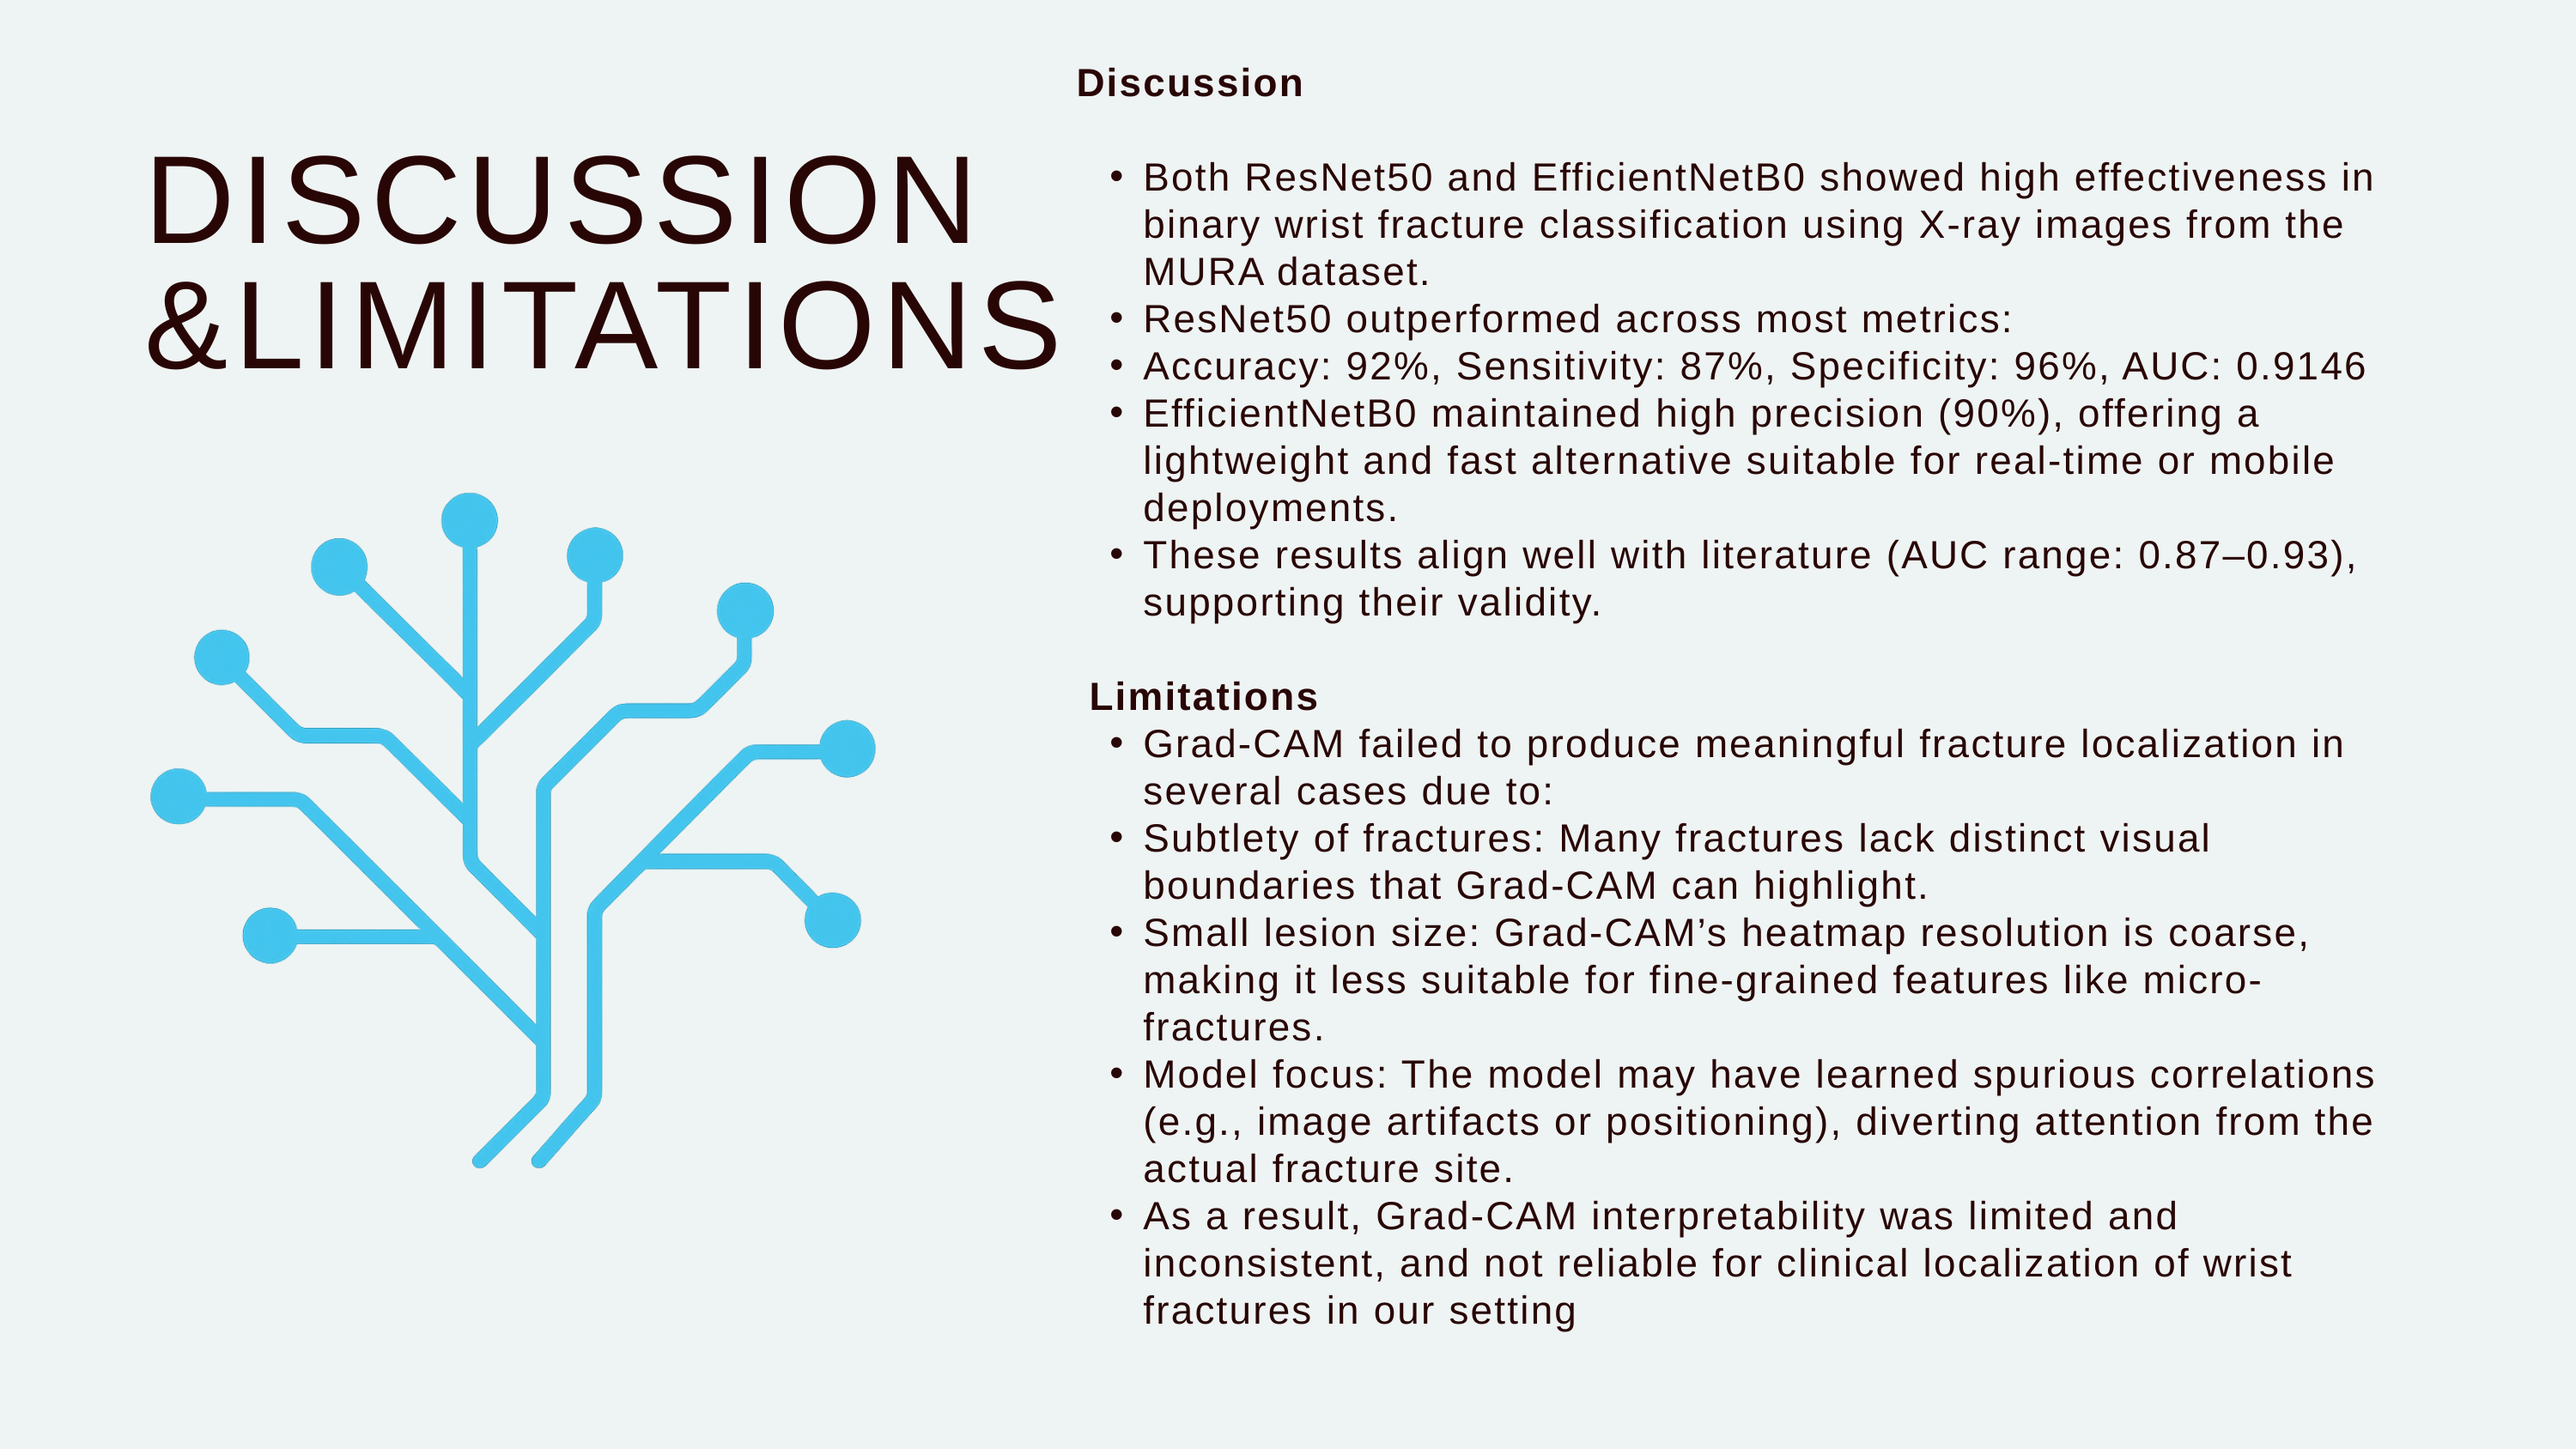

Discussion

Both ResNet50 and EfficientNetB0 showed high effectiveness in binary wrist fracture classification using X-ray images from the MURA dataset.
ResNet50 outperformed across most metrics:
Accuracy: 92%, Sensitivity: 87%, Specificity: 96%, AUC: 0.9146
EfficientNetB0 maintained high precision (90%), offering a lightweight and fast alternative suitable for real-time or mobile deployments.
These results align well with literature (AUC range: 0.87–0.93), supporting their validity.

 Limitations
Grad-CAM failed to produce meaningful fracture localization in several cases due to:
Subtlety of fractures: Many fractures lack distinct visual boundaries that Grad-CAM can highlight.
Small lesion size: Grad-CAM’s heatmap resolution is coarse, making it less suitable for fine-grained features like micro-fractures.
Model focus: The model may have learned spurious correlations (e.g., image artifacts or positioning), diverting attention from the actual fracture site.
As a result, Grad-CAM interpretability was limited and inconsistent, and not reliable for clinical localization of wrist fractures in our setting

DISCUSSION &LIMITATIONS